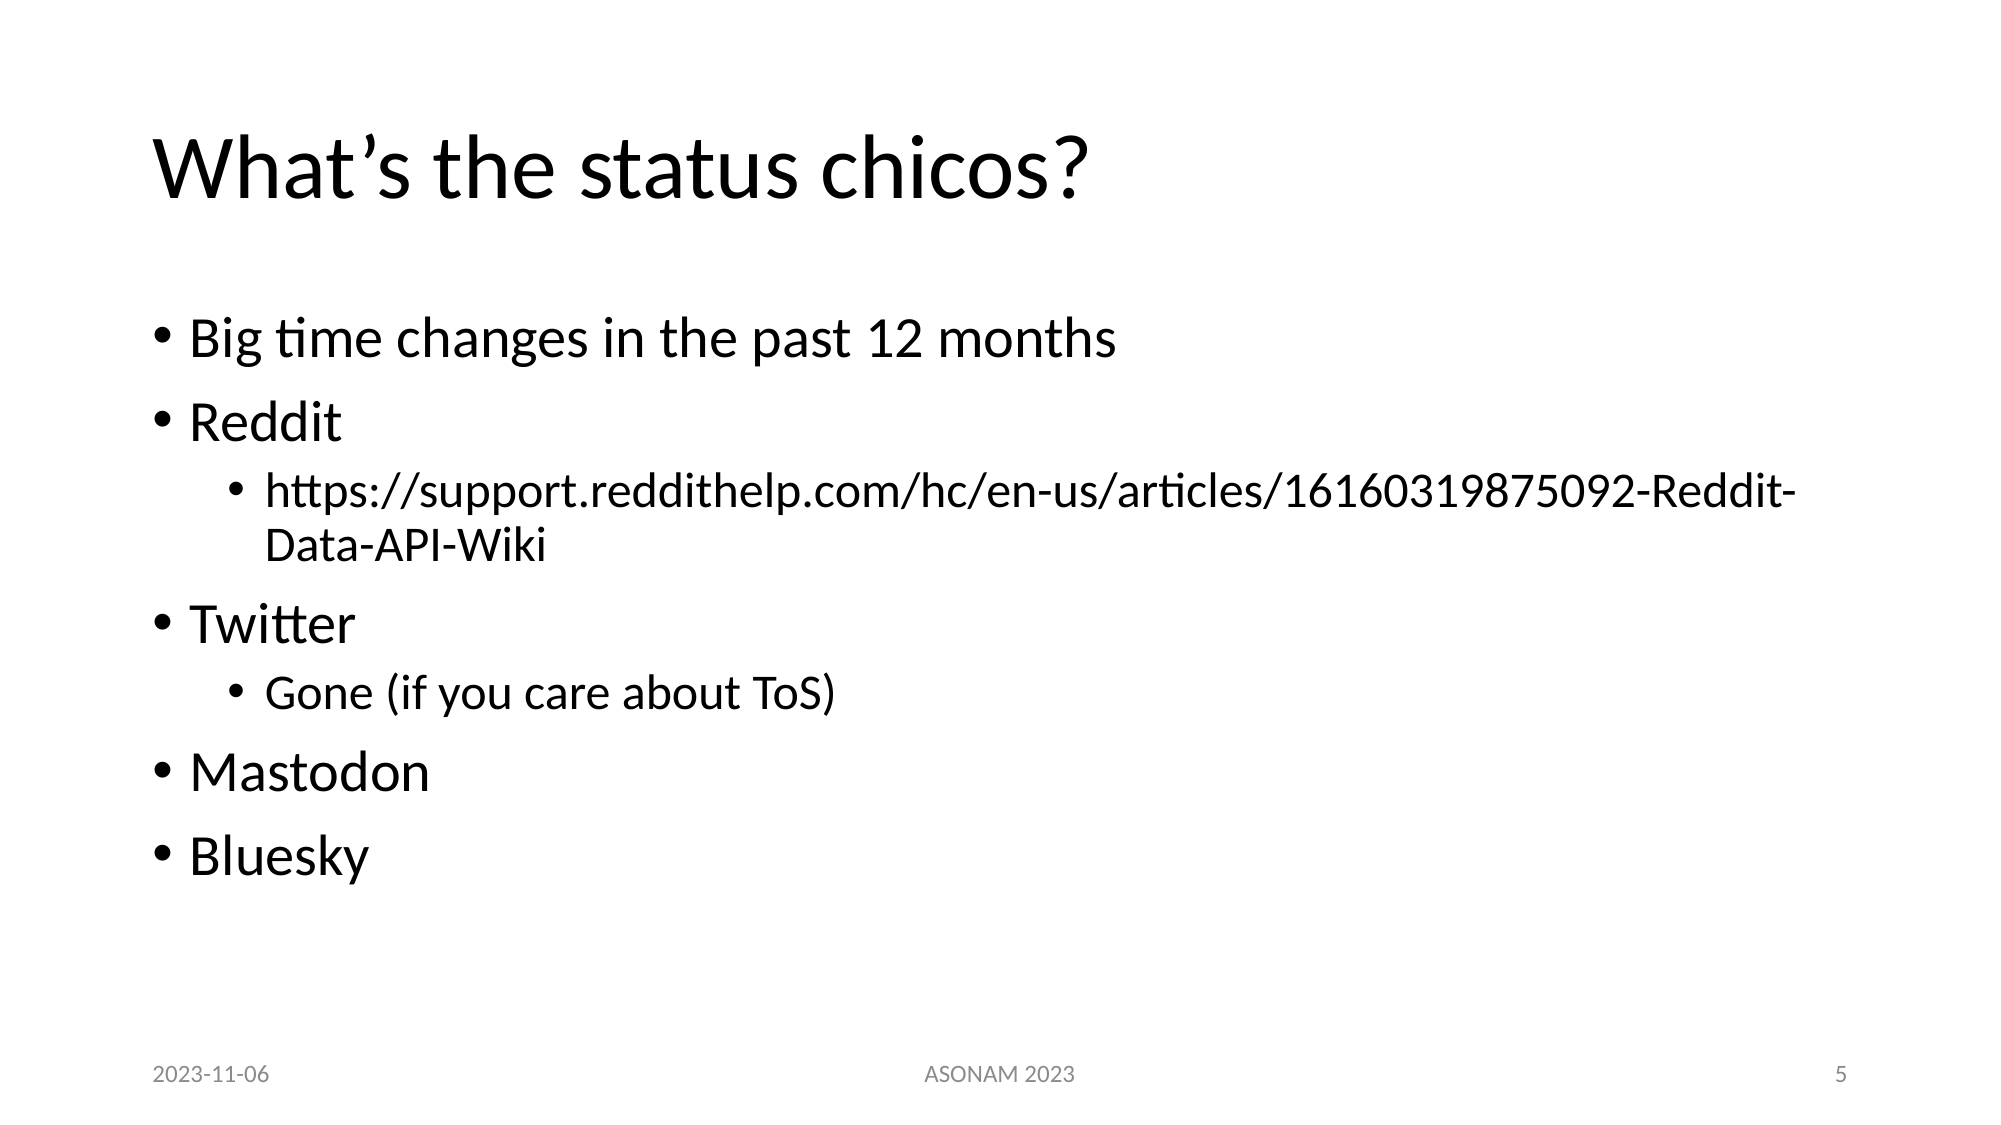

# What’s the status chicos?
Big time changes in the past 12 months
Reddit
https://support.reddithelp.com/hc/en-us/articles/16160319875092-Reddit-Data-API-Wiki
Twitter
Gone (if you care about ToS)
Mastodon
Bluesky

2023-11-06
ASONAM 2023
5